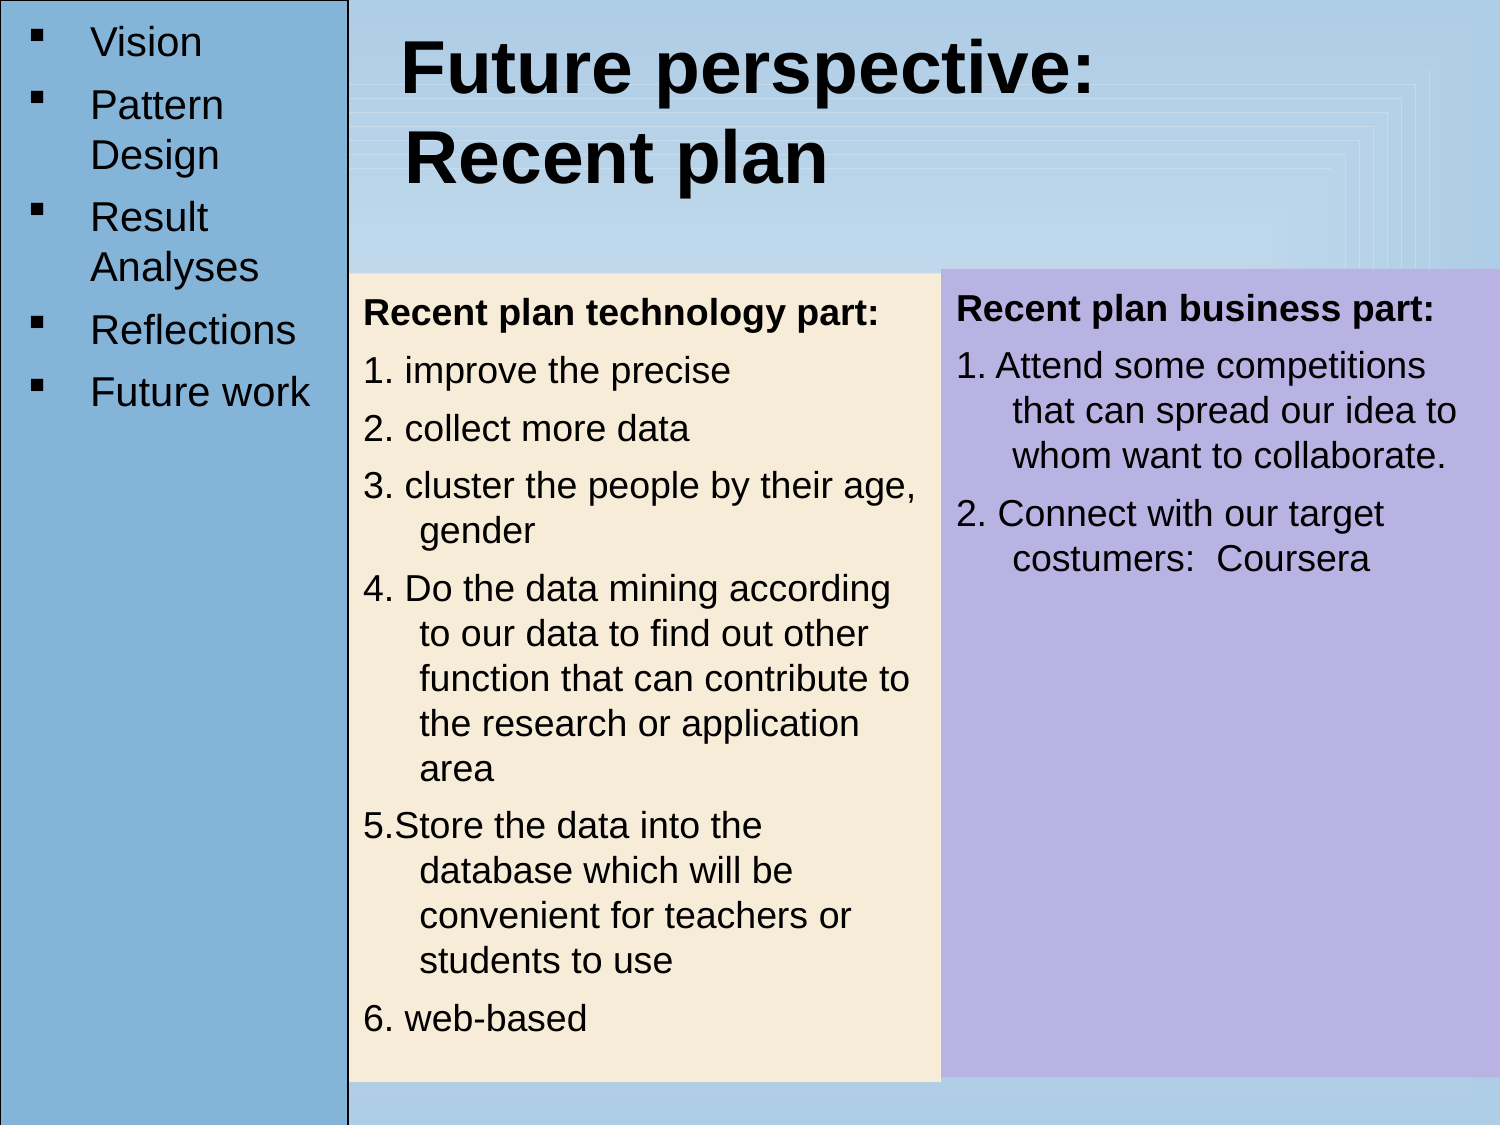

Vision
Pattern Design
Result Analyses
Reflections
Future work
# Future perspective: Recent plan
Recent plan business part:
1. Attend some competitions that can spread our idea to whom want to collaborate.
2. Connect with our target  costumers:  Coursera
Recent plan technology part:
1. improve the precise
2. collect more data
3. cluster the people by their age, gender
4. Do the data mining according to our data to find out other function that can contribute to the research or application area
5.Store the data into the database which will be convenient for teachers or students to use
6. web-based